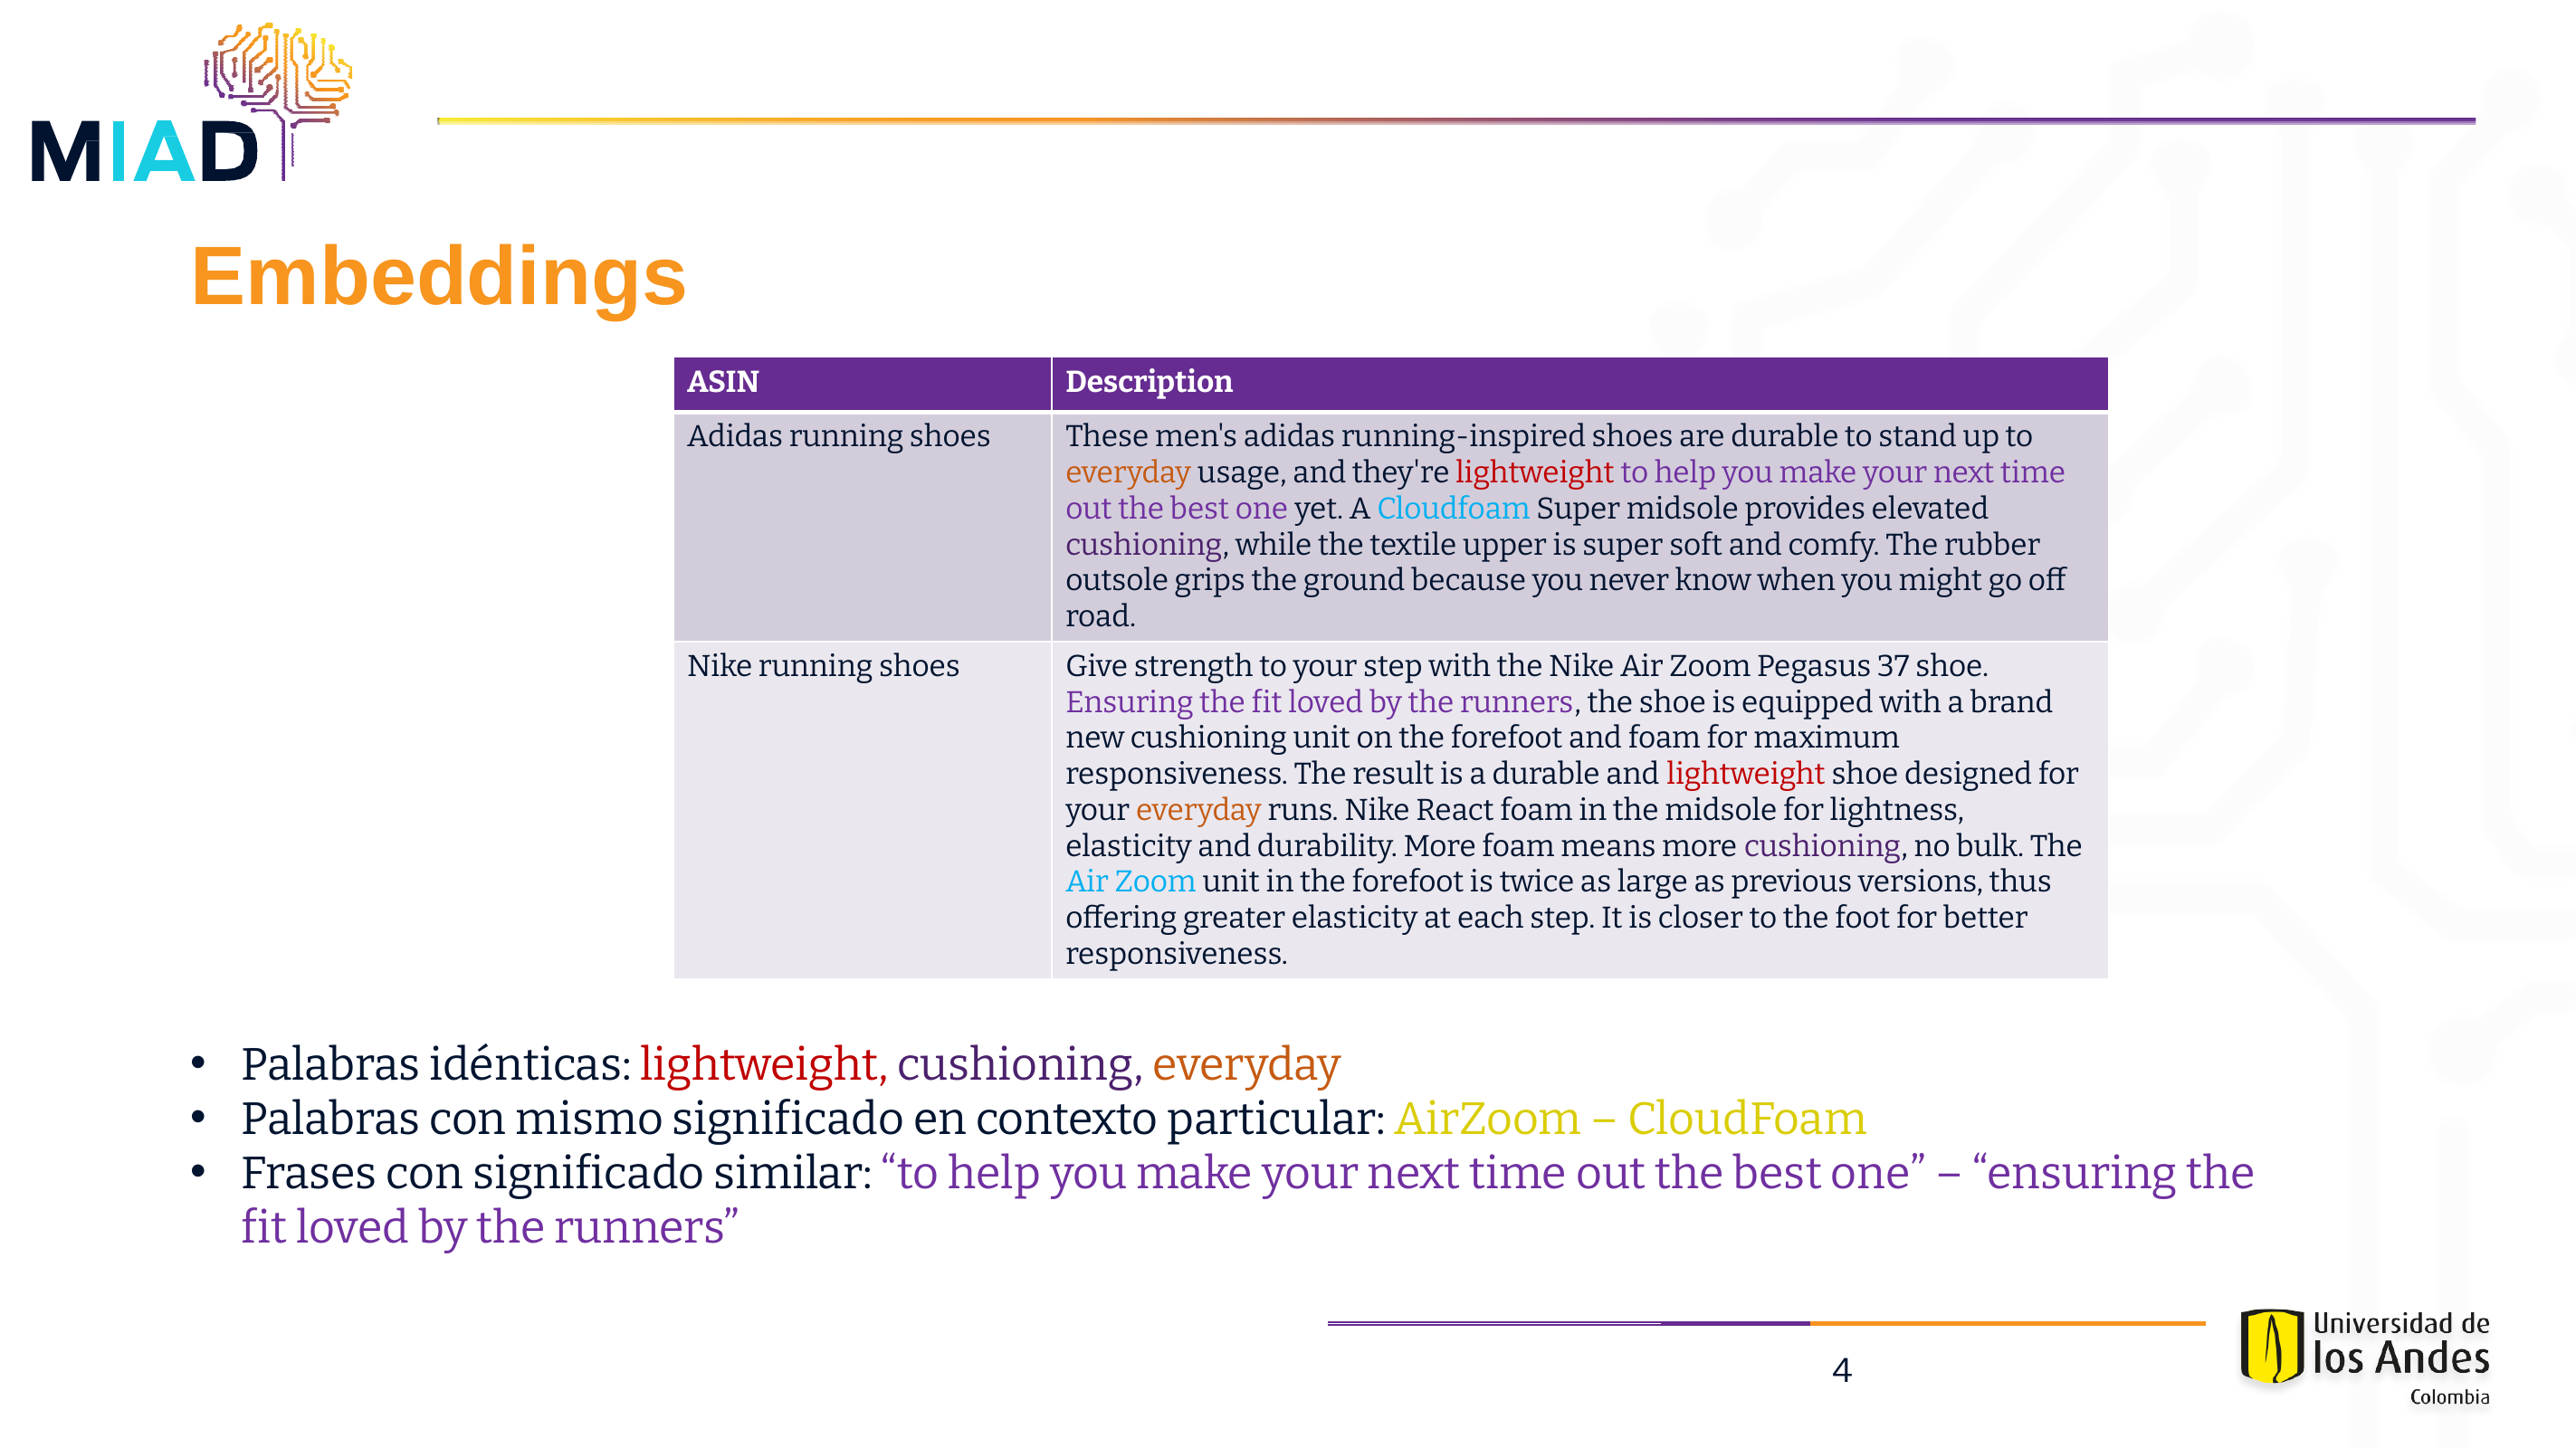

# Embeddings
| ASIN | Description |
| --- | --- |
| Adidas running shoes | These men's adidas running-inspired shoes are durable to stand up to everyday usage, and they're lightweight to help you make your next time out the best one yet. A Cloudfoam Super midsole provides elevated cushioning, while the textile upper is super soft and comfy. The rubber outsole grips the ground because you never know when you might go off road. |
| Nike running shoes | Give strength to your step with the Nike Air Zoom Pegasus 37 shoe. Ensuring the fit loved by the runners, the shoe is equipped with a brand new cushioning unit on the forefoot and foam for maximum responsiveness. The result is a durable and lightweight shoe designed for your everyday runs. Nike React foam in the midsole for lightness, elasticity and durability. More foam means more cushioning, no bulk. The Air Zoom unit in the forefoot is twice as large as previous versions, thus offering greater elasticity at each step. It is closer to the foot for better responsiveness. |
Palabras idénticas: lightweight, cushioning, everyday
Palabras con mismo significado en contexto particular: AirZoom – CloudFoam
Frases con significado similar: “to help you make your next time out the best one” – “ensuring the fit loved by the runners”
4